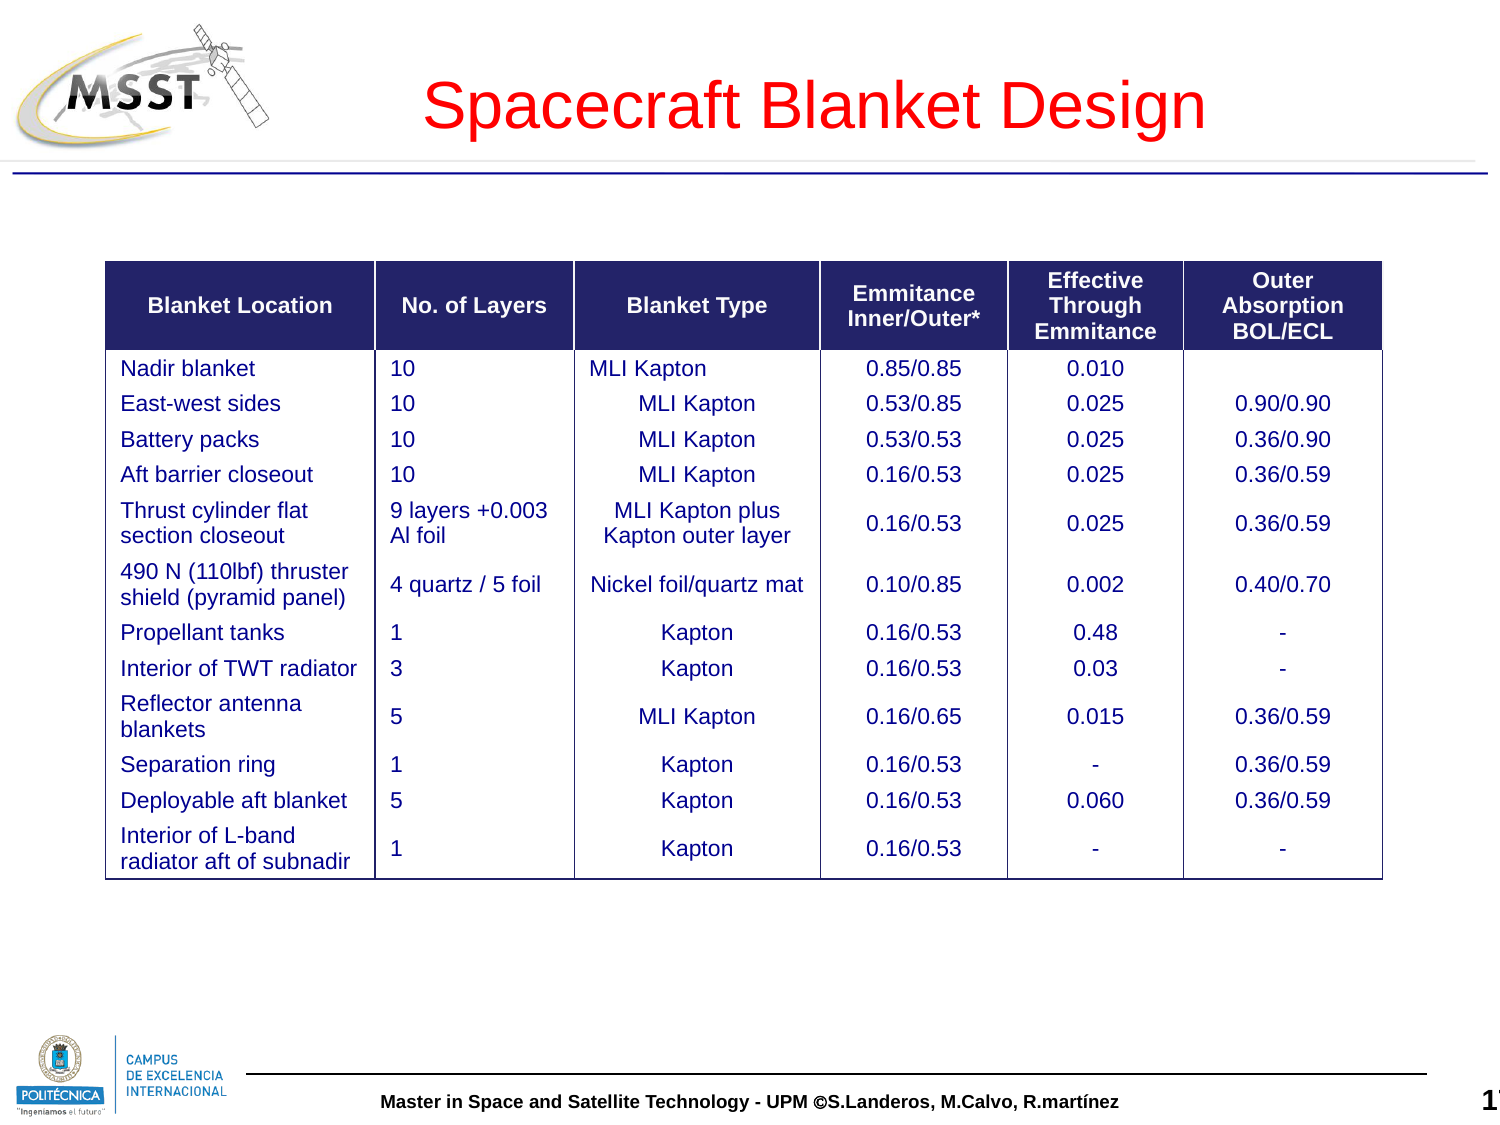

Spacecraft Blanket Design
| Blanket Location | No. of Layers | Blanket Type | Emmitance Inner/Outer\* | Effective Through Emmitance | Outer Absorption BOL/ECL |
| --- | --- | --- | --- | --- | --- |
| Nadir blanket | 10 | MLI Kapton | 0.85/0.85 | 0.010 |  |
| East-west sides | 10 | MLI Kapton | 0.53/0.85 | 0.025 | 0.90/0.90 |
| Battery packs | 10 | MLI Kapton | 0.53/0.53 | 0.025 | 0.36/0.90 |
| Aft barrier closeout | 10 | MLI Kapton | 0.16/0.53 | 0.025 | 0.36/0.59 |
| Thrust cylinder flat section closeout | 9 layers +0.003 Al foil | MLI Kapton plus Kapton outer layer | 0.16/0.53 | 0.025 | 0.36/0.59 |
| 490 N (110lbf) thruster shield (pyramid panel) | 4 quartz / 5 foil | Nickel foil/quartz mat | 0.10/0.85 | 0.002 | 0.40/0.70 |
| Propellant tanks | 1 | Kapton | 0.16/0.53 | 0.48 | - |
| Interior of TWT radiator | 3 | Kapton | 0.16/0.53 | 0.03 | - |
| Reflector antenna blankets | 5 | MLI Kapton | 0.16/0.65 | 0.015 | 0.36/0.59 |
| Separation ring | 1 | Kapton | 0.16/0.53 | - | 0.36/0.59 |
| Deployable aft blanket | 5 | Kapton | 0.16/0.53 | 0.060 | 0.36/0.59 |
| Interior of L-band radiator aft of subnadir | 1 | Kapton | 0.16/0.53 | - | - |